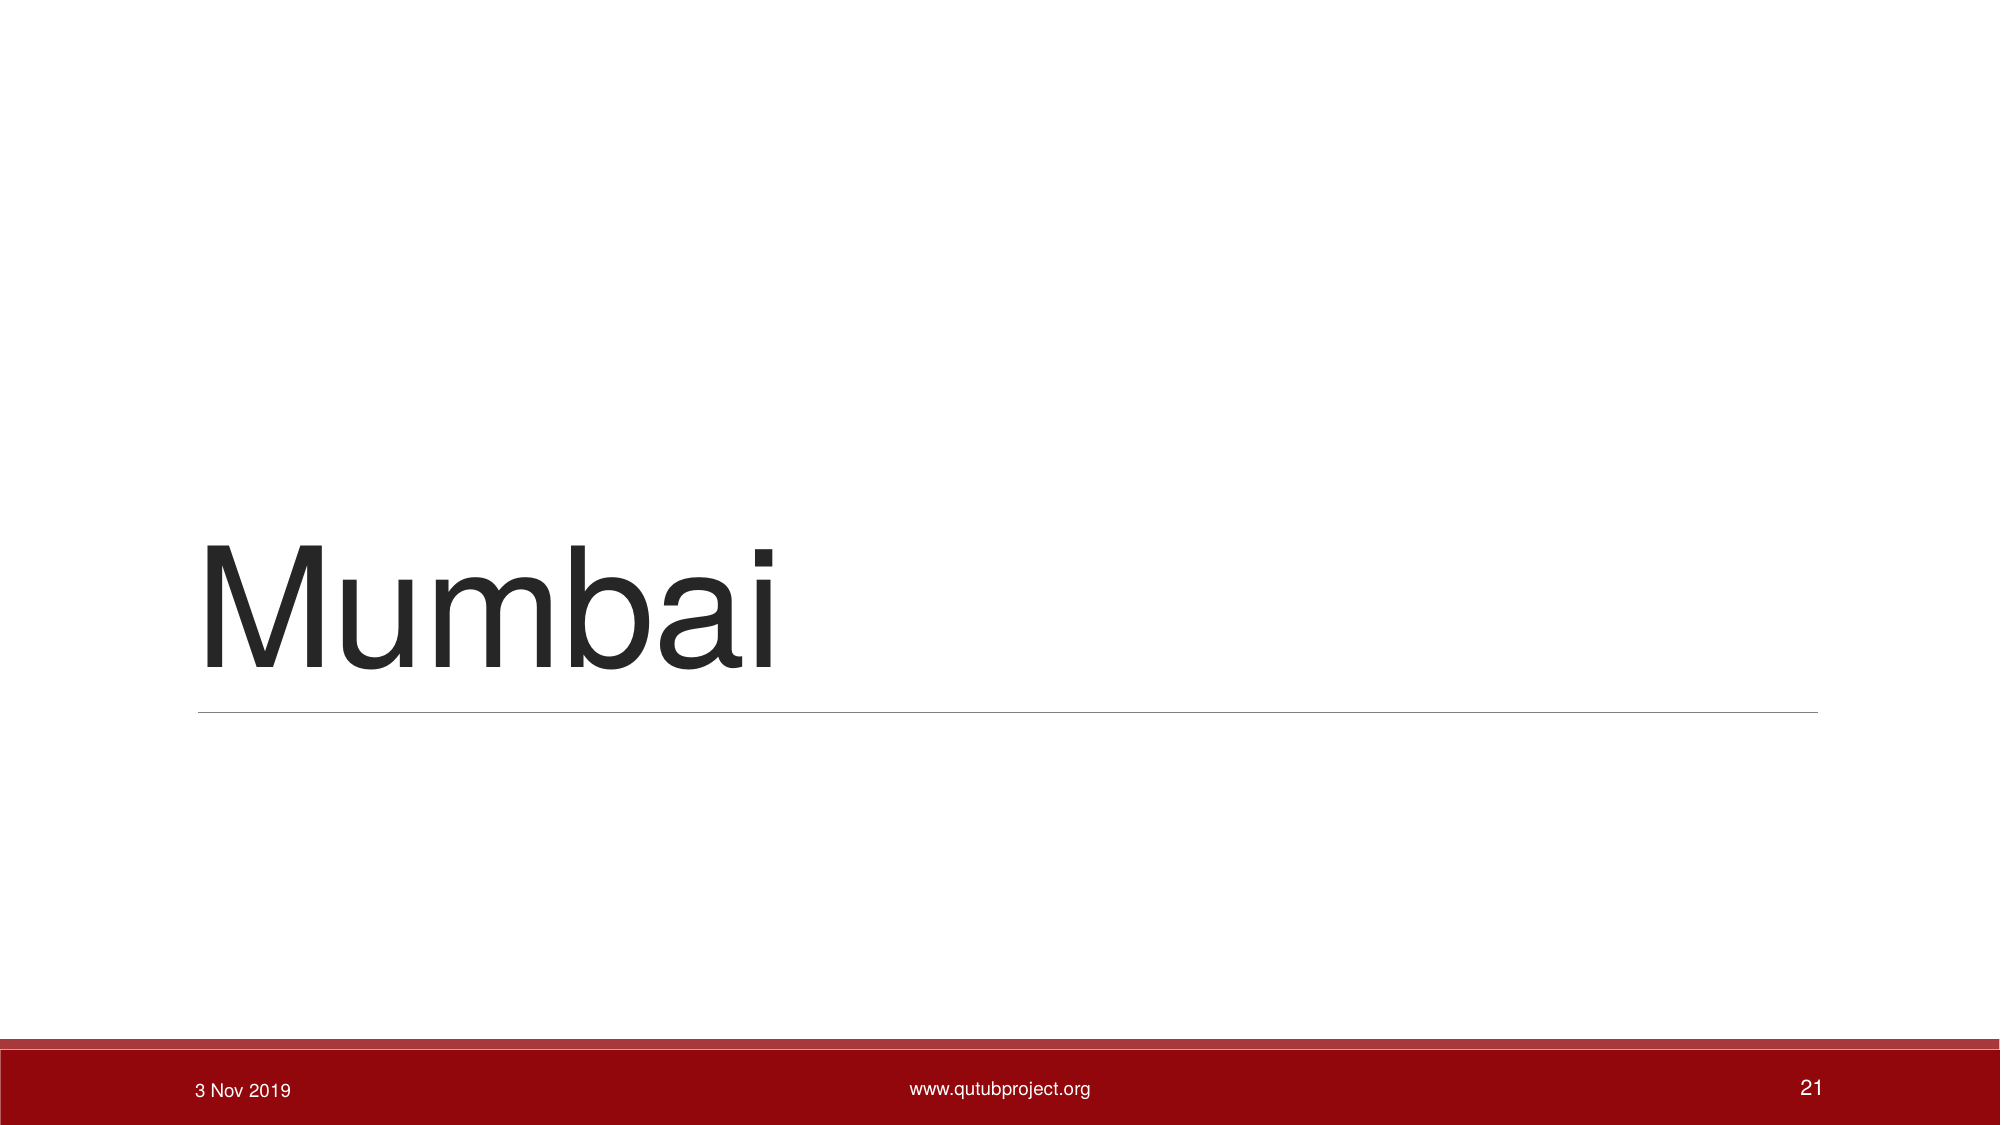

# Mumbai

3 Nov 2019
www.qutubproject.org
21